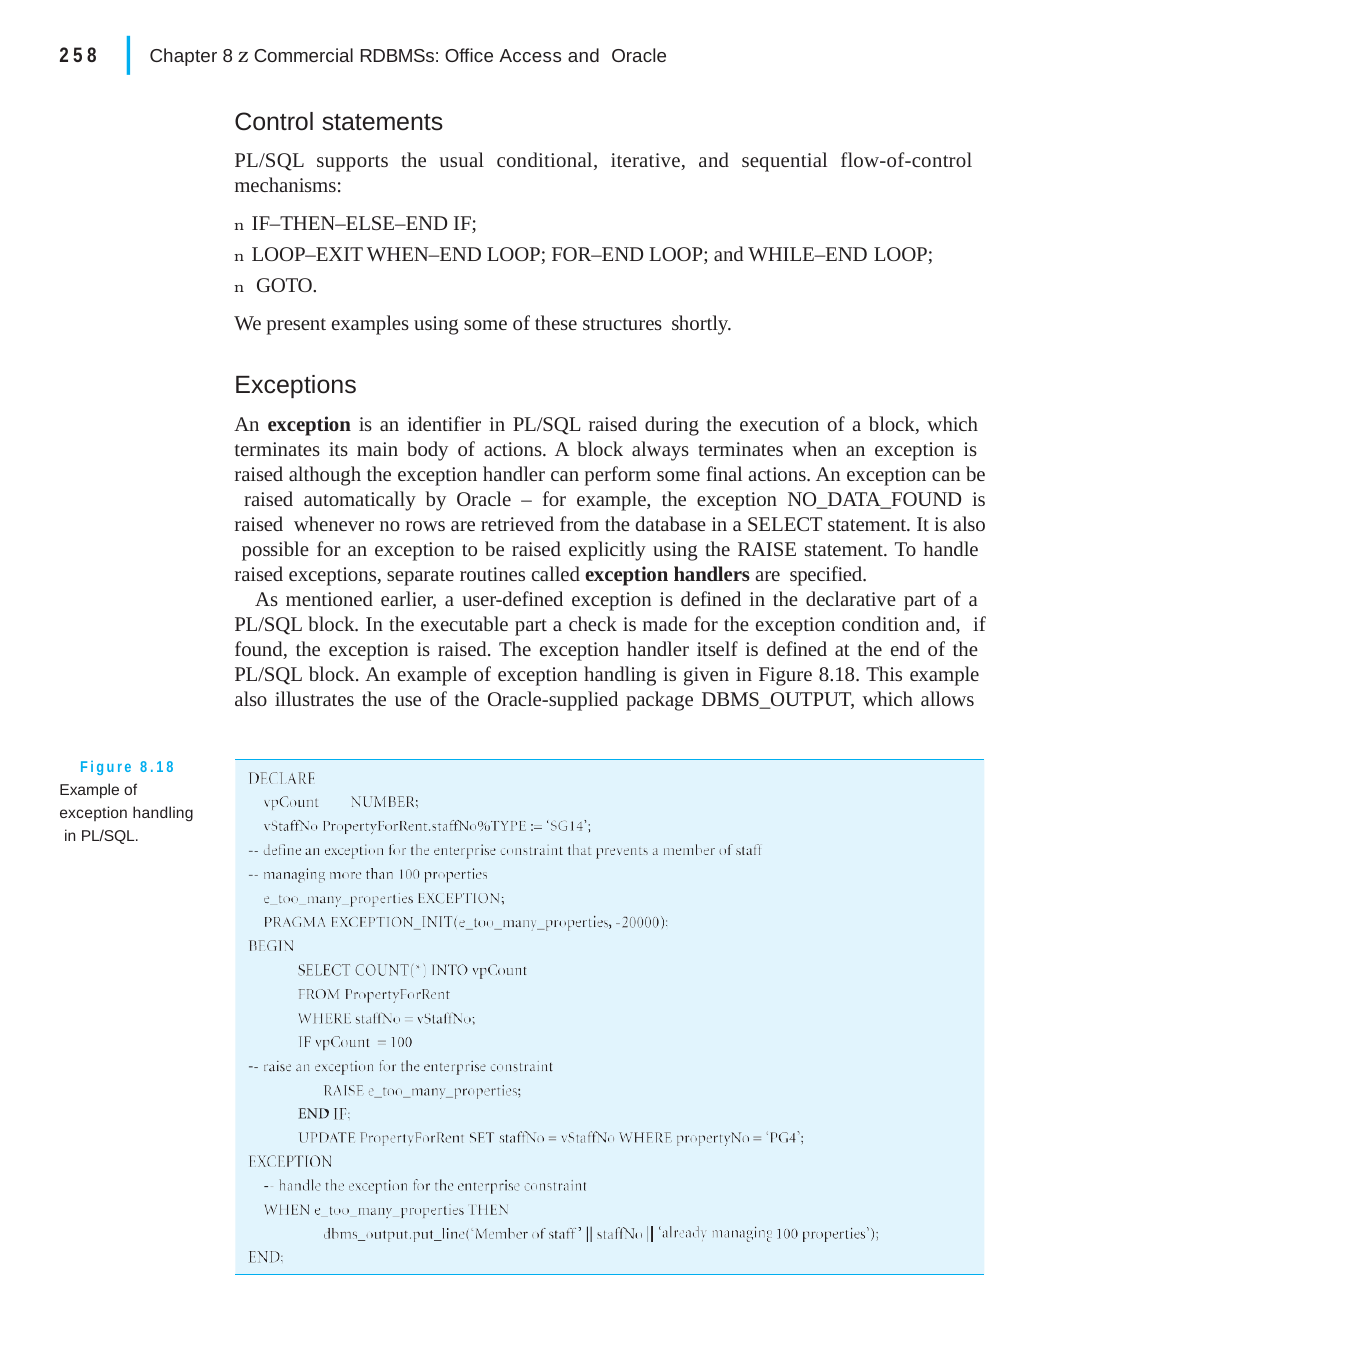

|
258
Chapter 8 z Commercial RDBMSs: Office Access and Oracle
Control statements
PL/SQL supports the usual conditional, iterative, and sequential flow-of-control  mechanisms:
n IF–THEN–ELSE–END IF;
n LOOP–EXIT WHEN–END LOOP; FOR–END LOOP; and WHILE–END LOOP;
n GOTO.
We present examples using some of these structures shortly.

Exceptions
An exception is an identifier in PL/SQL raised during the execution of a block, which  terminates its main body of actions. A block always terminates when an exception is  raised although the exception handler can perform some final actions. An exception can be  raised automatically by Oracle – for example, the exception NO_DATA_FOUND is raised  whenever no rows are retrieved from the database in a SELECT statement. It is also  possible for an exception to be raised explicitly using the RAISE statement. To handle  raised exceptions, separate routines called exception handlers are specified.
As mentioned earlier, a user-defined exception is defined in the declarative part of a  PL/SQL block. In the executable part a check is made for the exception condition and,  if found, the exception is raised. The exception handler itself is defined at the end of the  PL/SQL block. An example of exception handling is given in Figure 8.18. This example  also illustrates the use of the Oracle-supplied package DBMS_OUTPUT, which allows

Figure 8.18  Example of  exception handling  in PL/SQL.